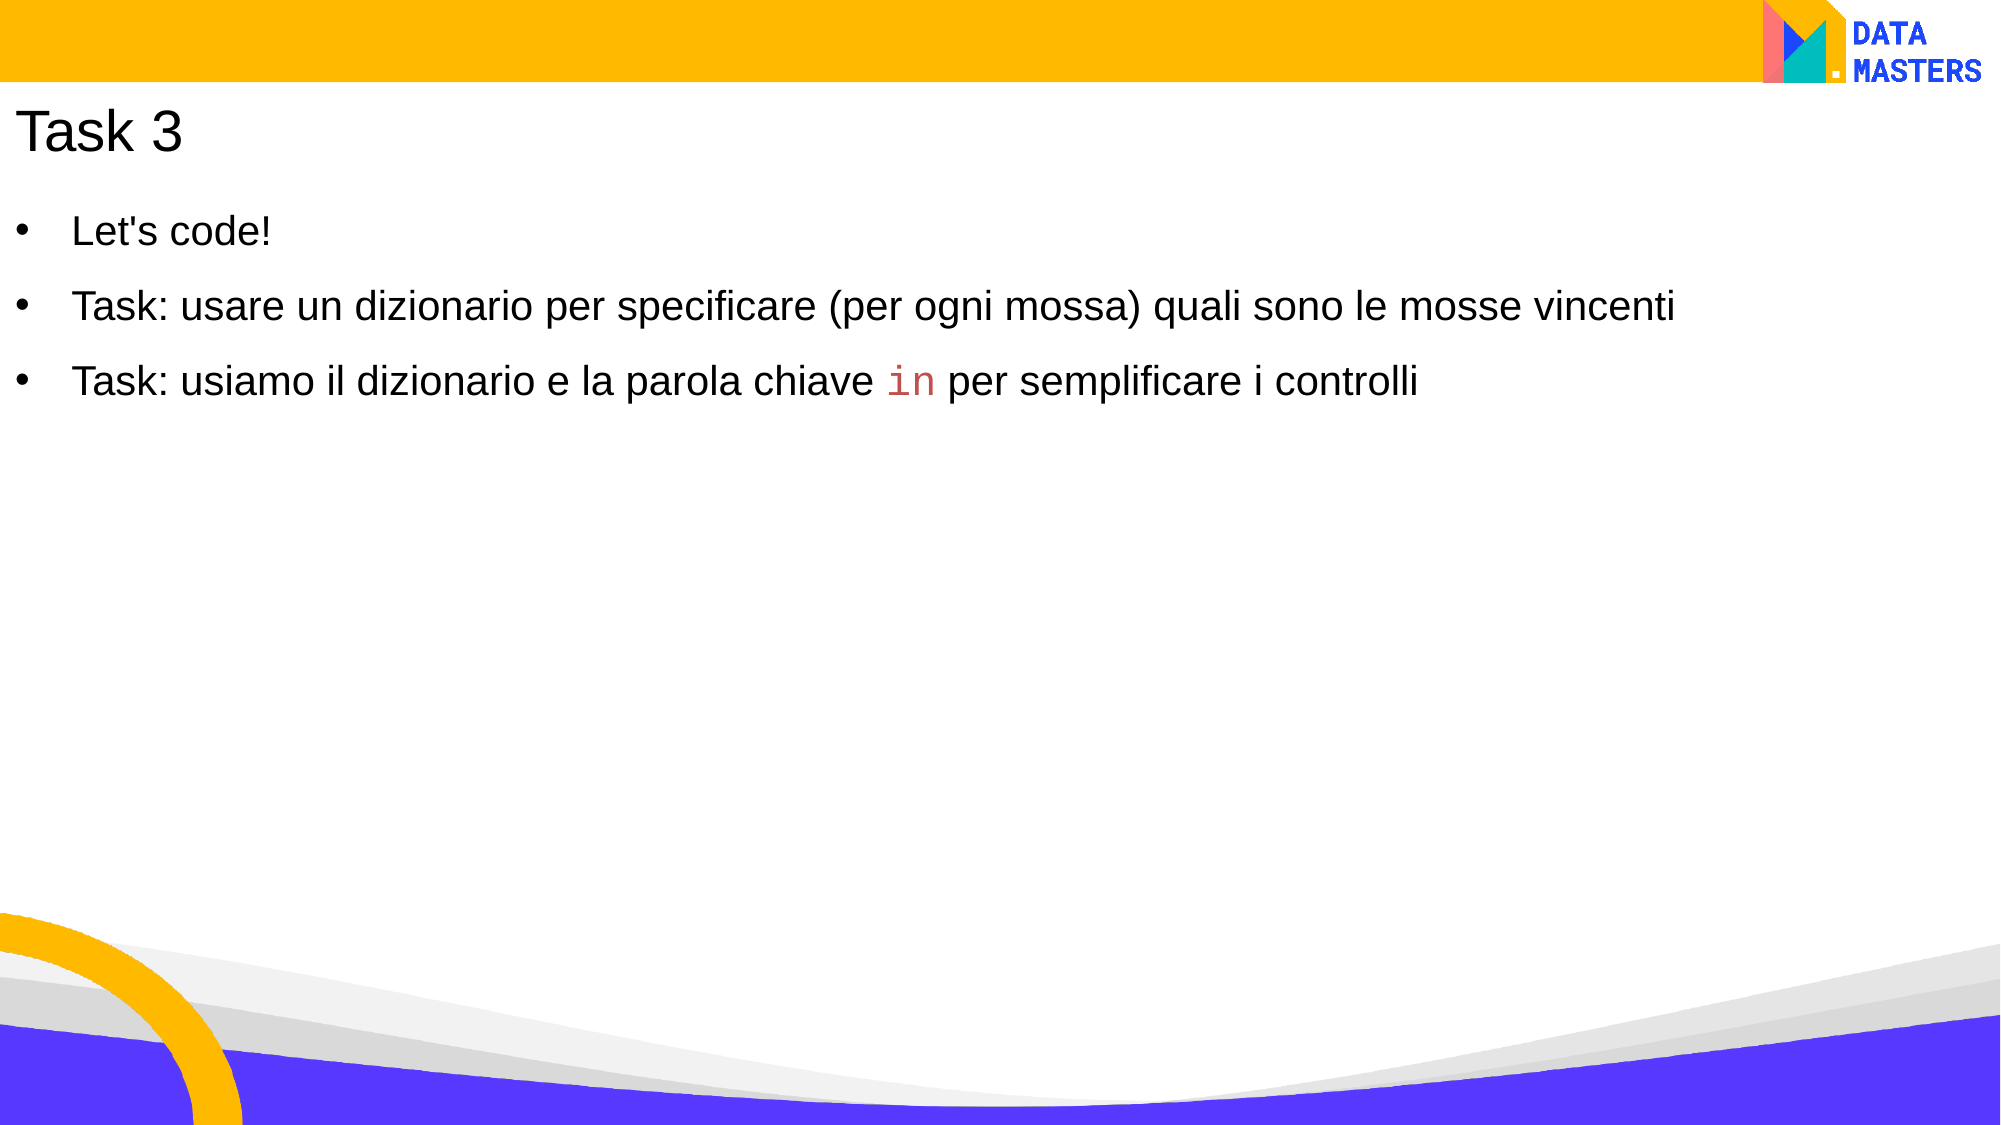

Task 3
Let's code!
Task: usare un dizionario per specificare (per ogni mossa) quali sono le mosse vincenti
Task: usiamo il dizionario e la parola chiave in per semplificare i controlli